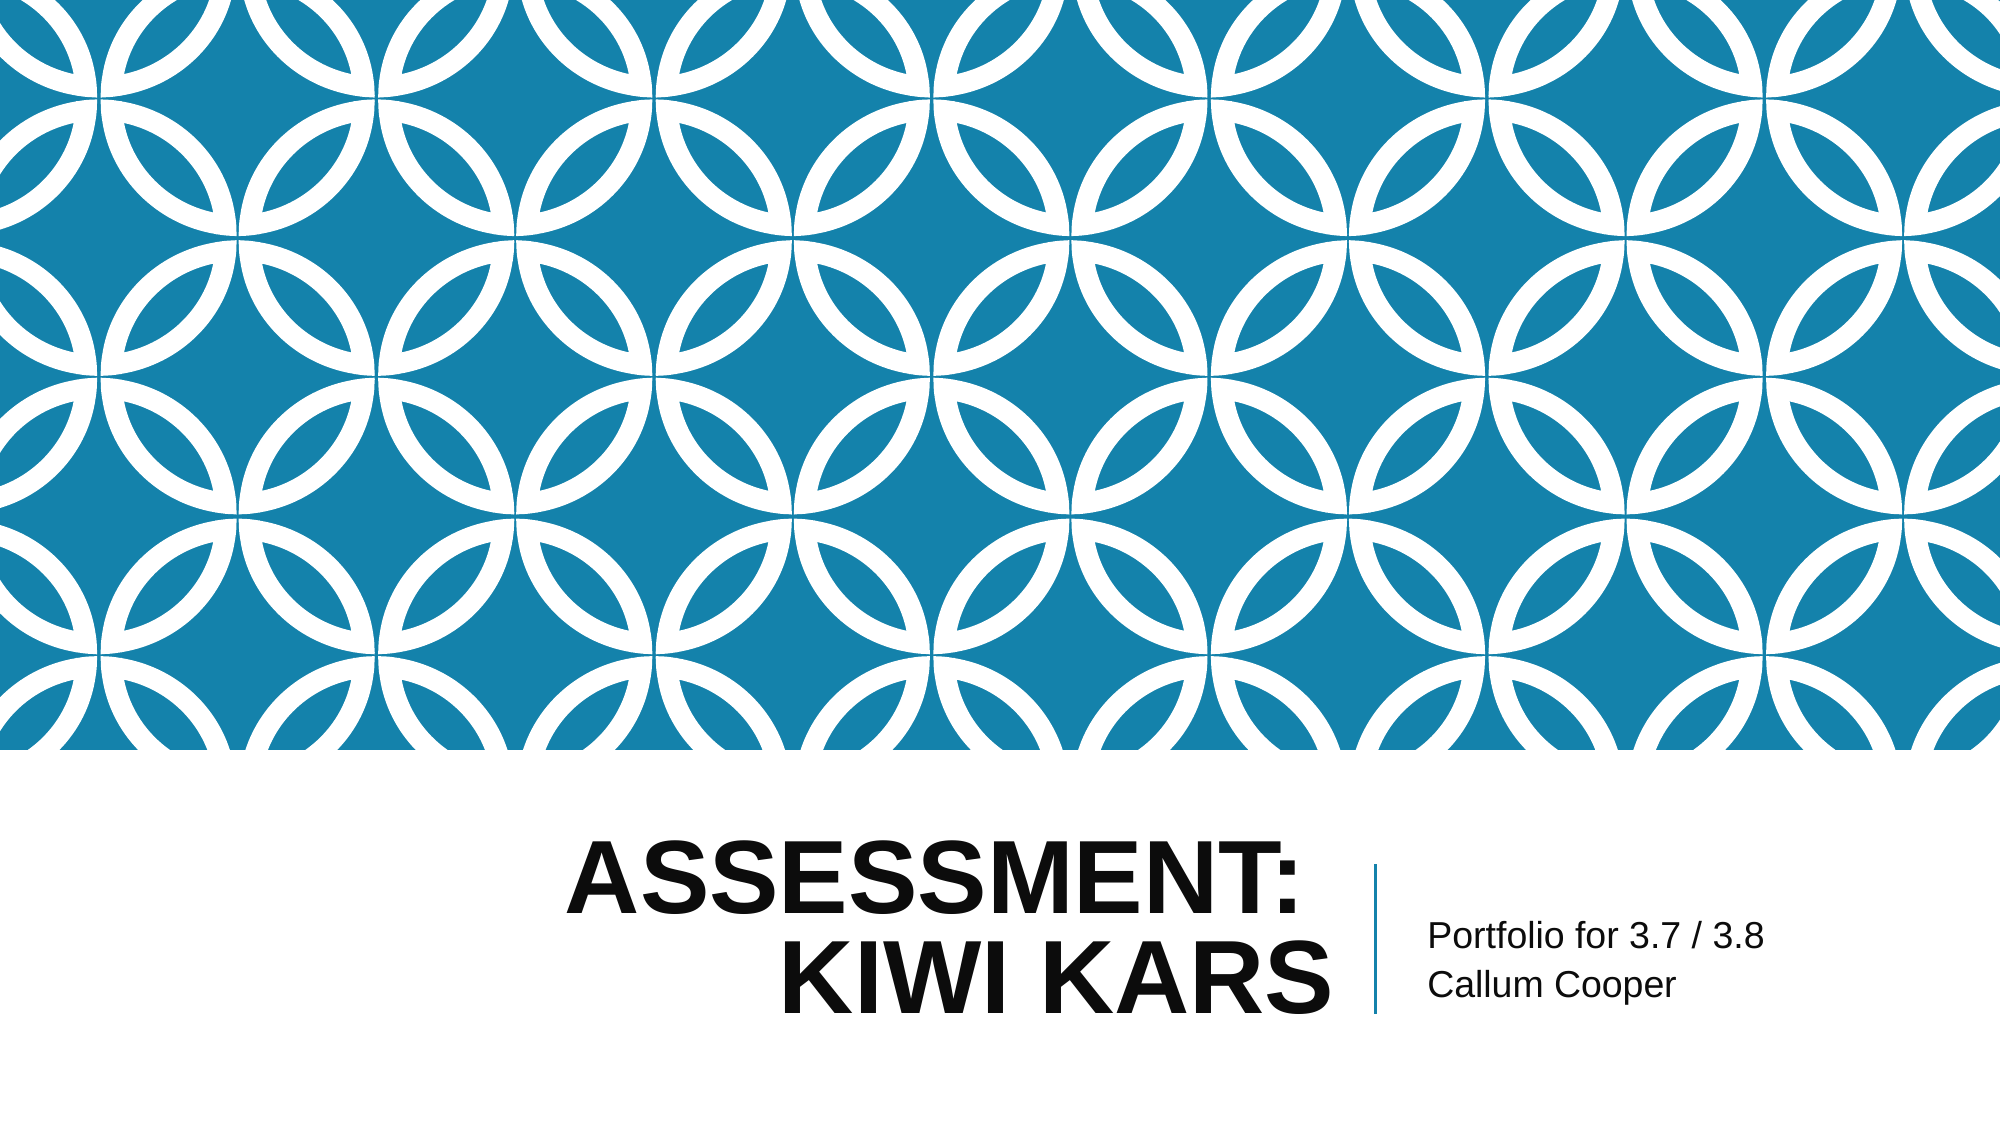

# ASSESSMENT: KIWI KARS

Portfolio for 3.7 / 3.8
Callum Cooper